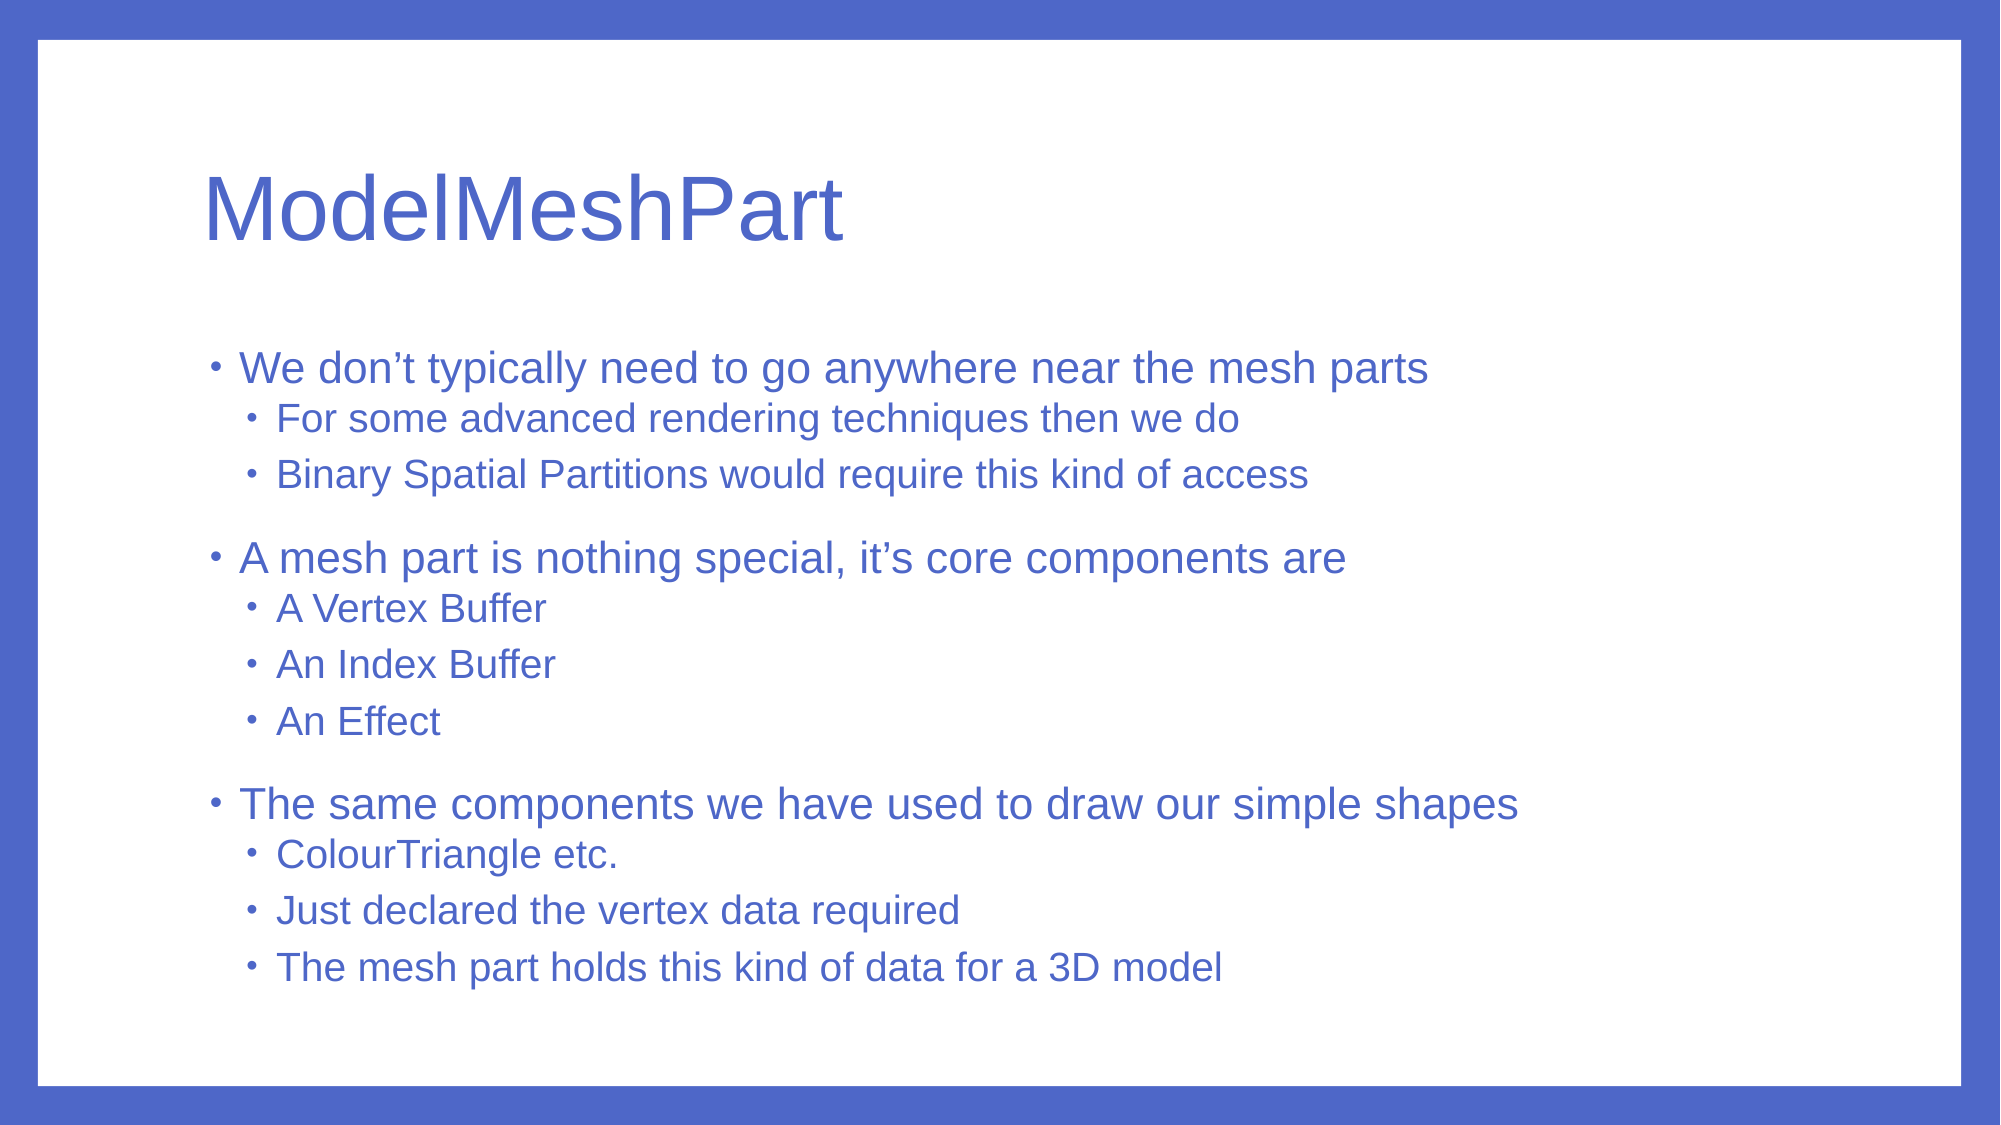

# ModelMeshPart
We don’t typically need to go anywhere near the mesh parts
For some advanced rendering techniques then we do
Binary Spatial Partitions would require this kind of access
A mesh part is nothing special, it’s core components are
A Vertex Buffer
An Index Buffer
An Effect
The same components we have used to draw our simple shapes
ColourTriangle etc.
Just declared the vertex data required
The mesh part holds this kind of data for a 3D model